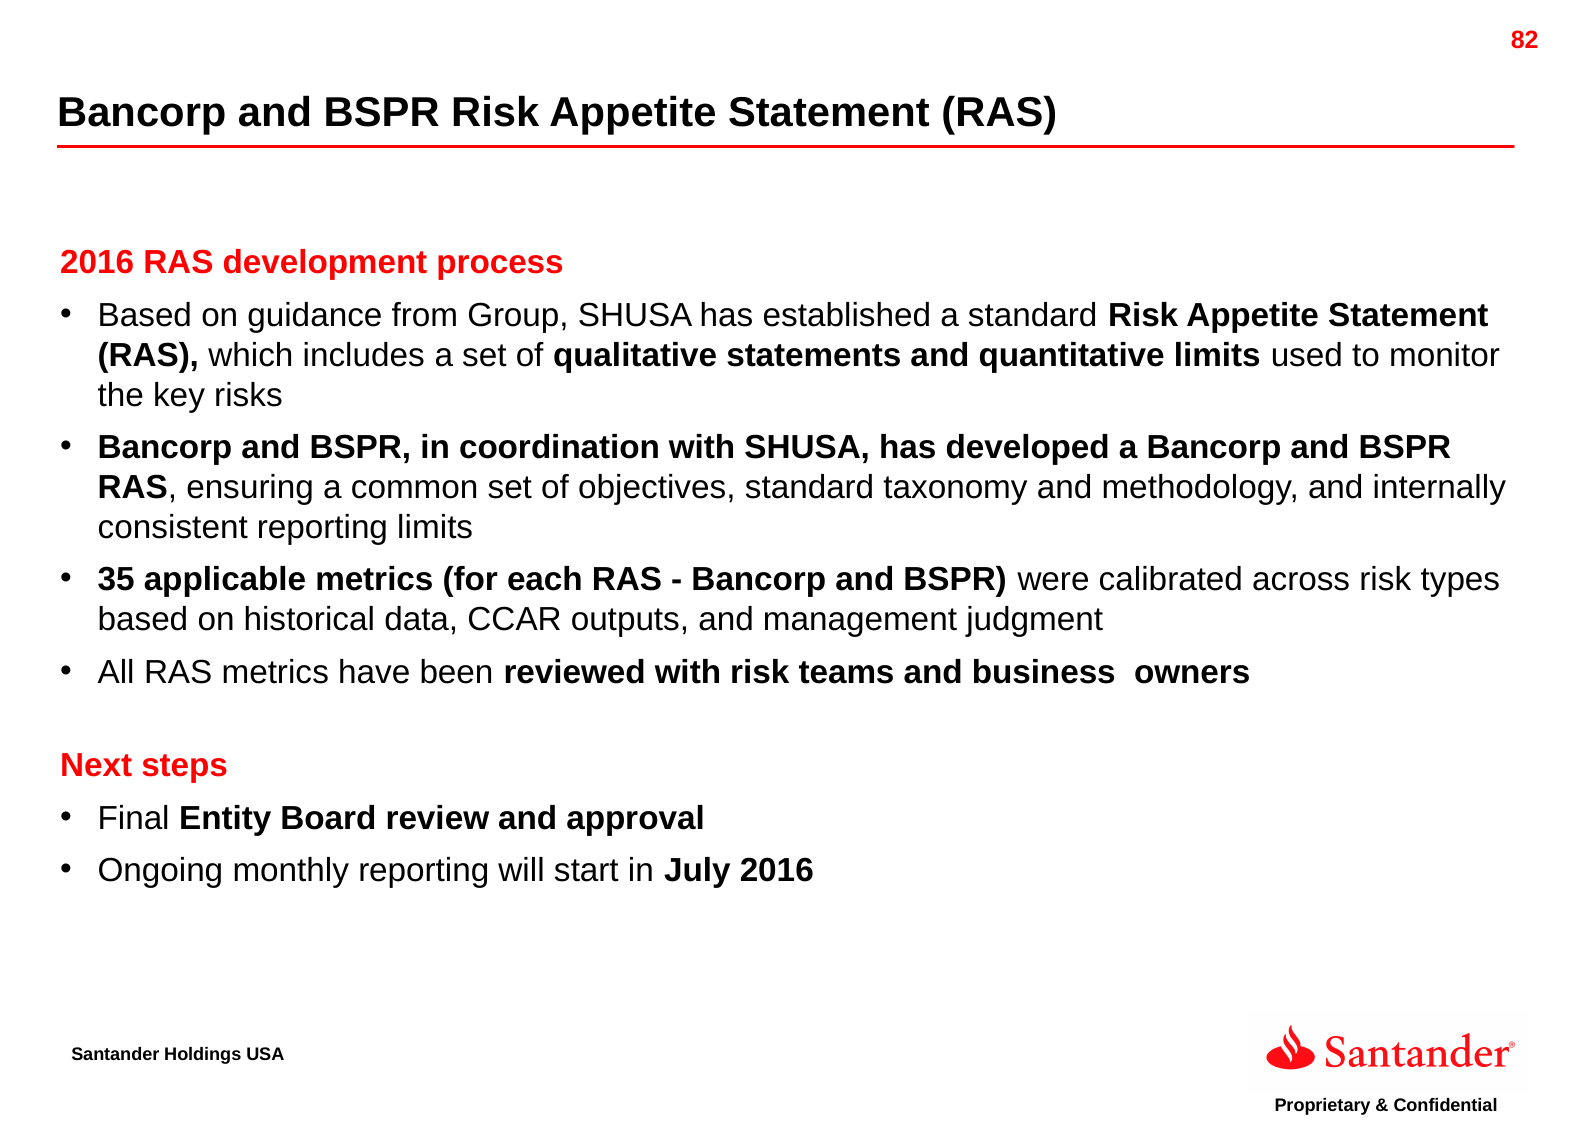

Bancorp and BSPR Risk Appetite Statement (RAS)
2016 RAS development process
Based on guidance from Group, SHUSA has established a standard Risk Appetite Statement (RAS), which includes a set of qualitative statements and quantitative limits used to monitor the key risks
Bancorp and BSPR, in coordination with SHUSA, has developed a Bancorp and BSPR RAS, ensuring a common set of objectives, standard taxonomy and methodology, and internally consistent reporting limits
35 applicable metrics (for each RAS - Bancorp and BSPR) were calibrated across risk types based on historical data, CCAR outputs, and management judgment
All RAS metrics have been reviewed with risk teams and business  owners

Next steps
Final Entity Board review and approval
Ongoing monthly reporting will start in July 2016